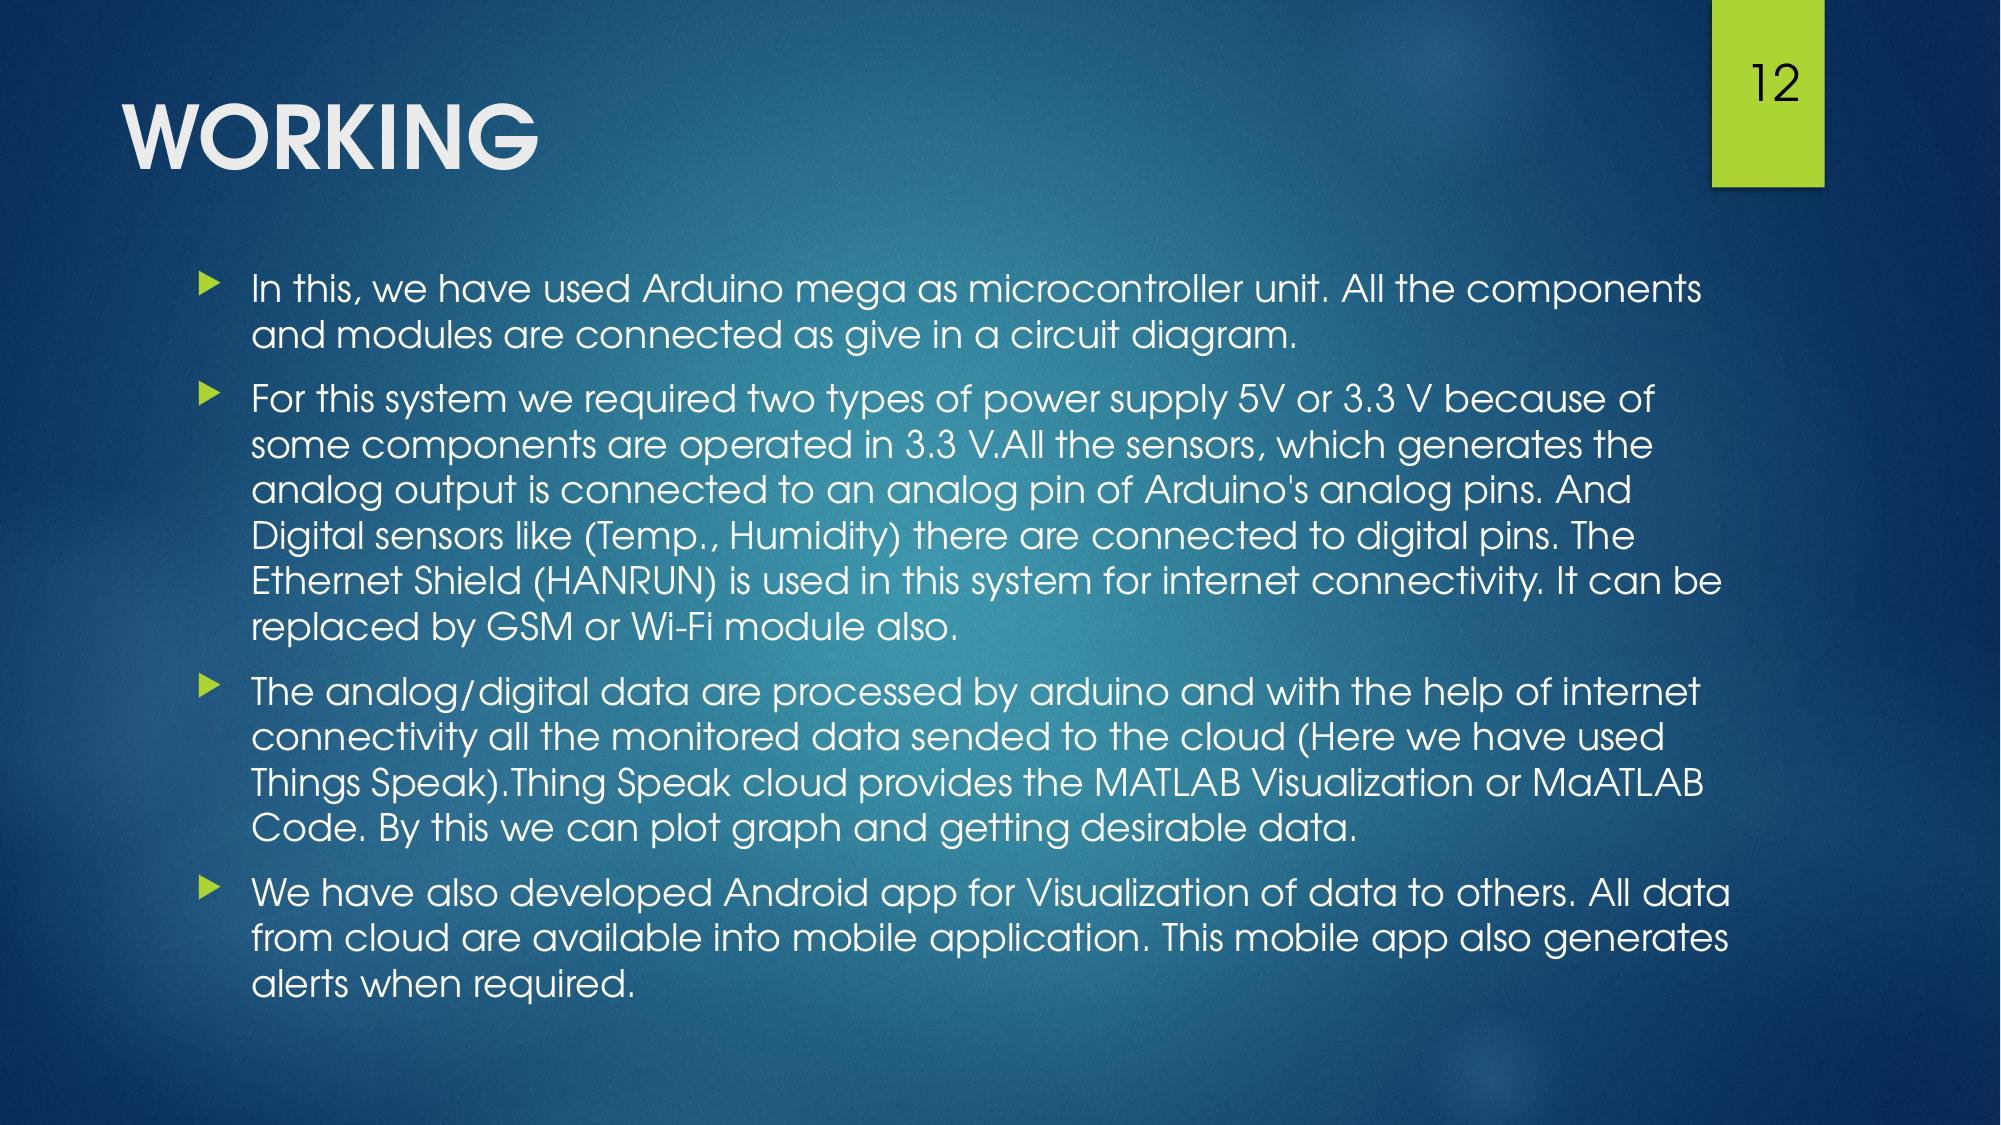

12
# WORKING
In this, we have used Arduino mega as microcontroller unit. All the components and modules are connected as give in a circuit diagram.
For this system we required two types of power supply 5V or 3.3 V because of some components are operated in 3.3 V.All the sensors, which generates the analog output is connected to an analog pin of Arduino's analog pins. And Digital sensors like (Temp., Humidity) there are connected to digital pins. The Ethernet Shield (HANRUN) is used in this system for internet connectivity. It can be replaced by GSM or Wi-Fi module also.
The analog/digital data are processed by arduino and with the help of internet connectivity all the monitored data sended to the cloud (Here we have used Things Speak).Thing Speak cloud provides the MATLAB Visualization or MaATLAB Code. By this we can plot graph and getting desirable data.
We have also developed Android app for Visualization of data to others. All data from cloud are available into mobile application. This mobile app also generates alerts when required.